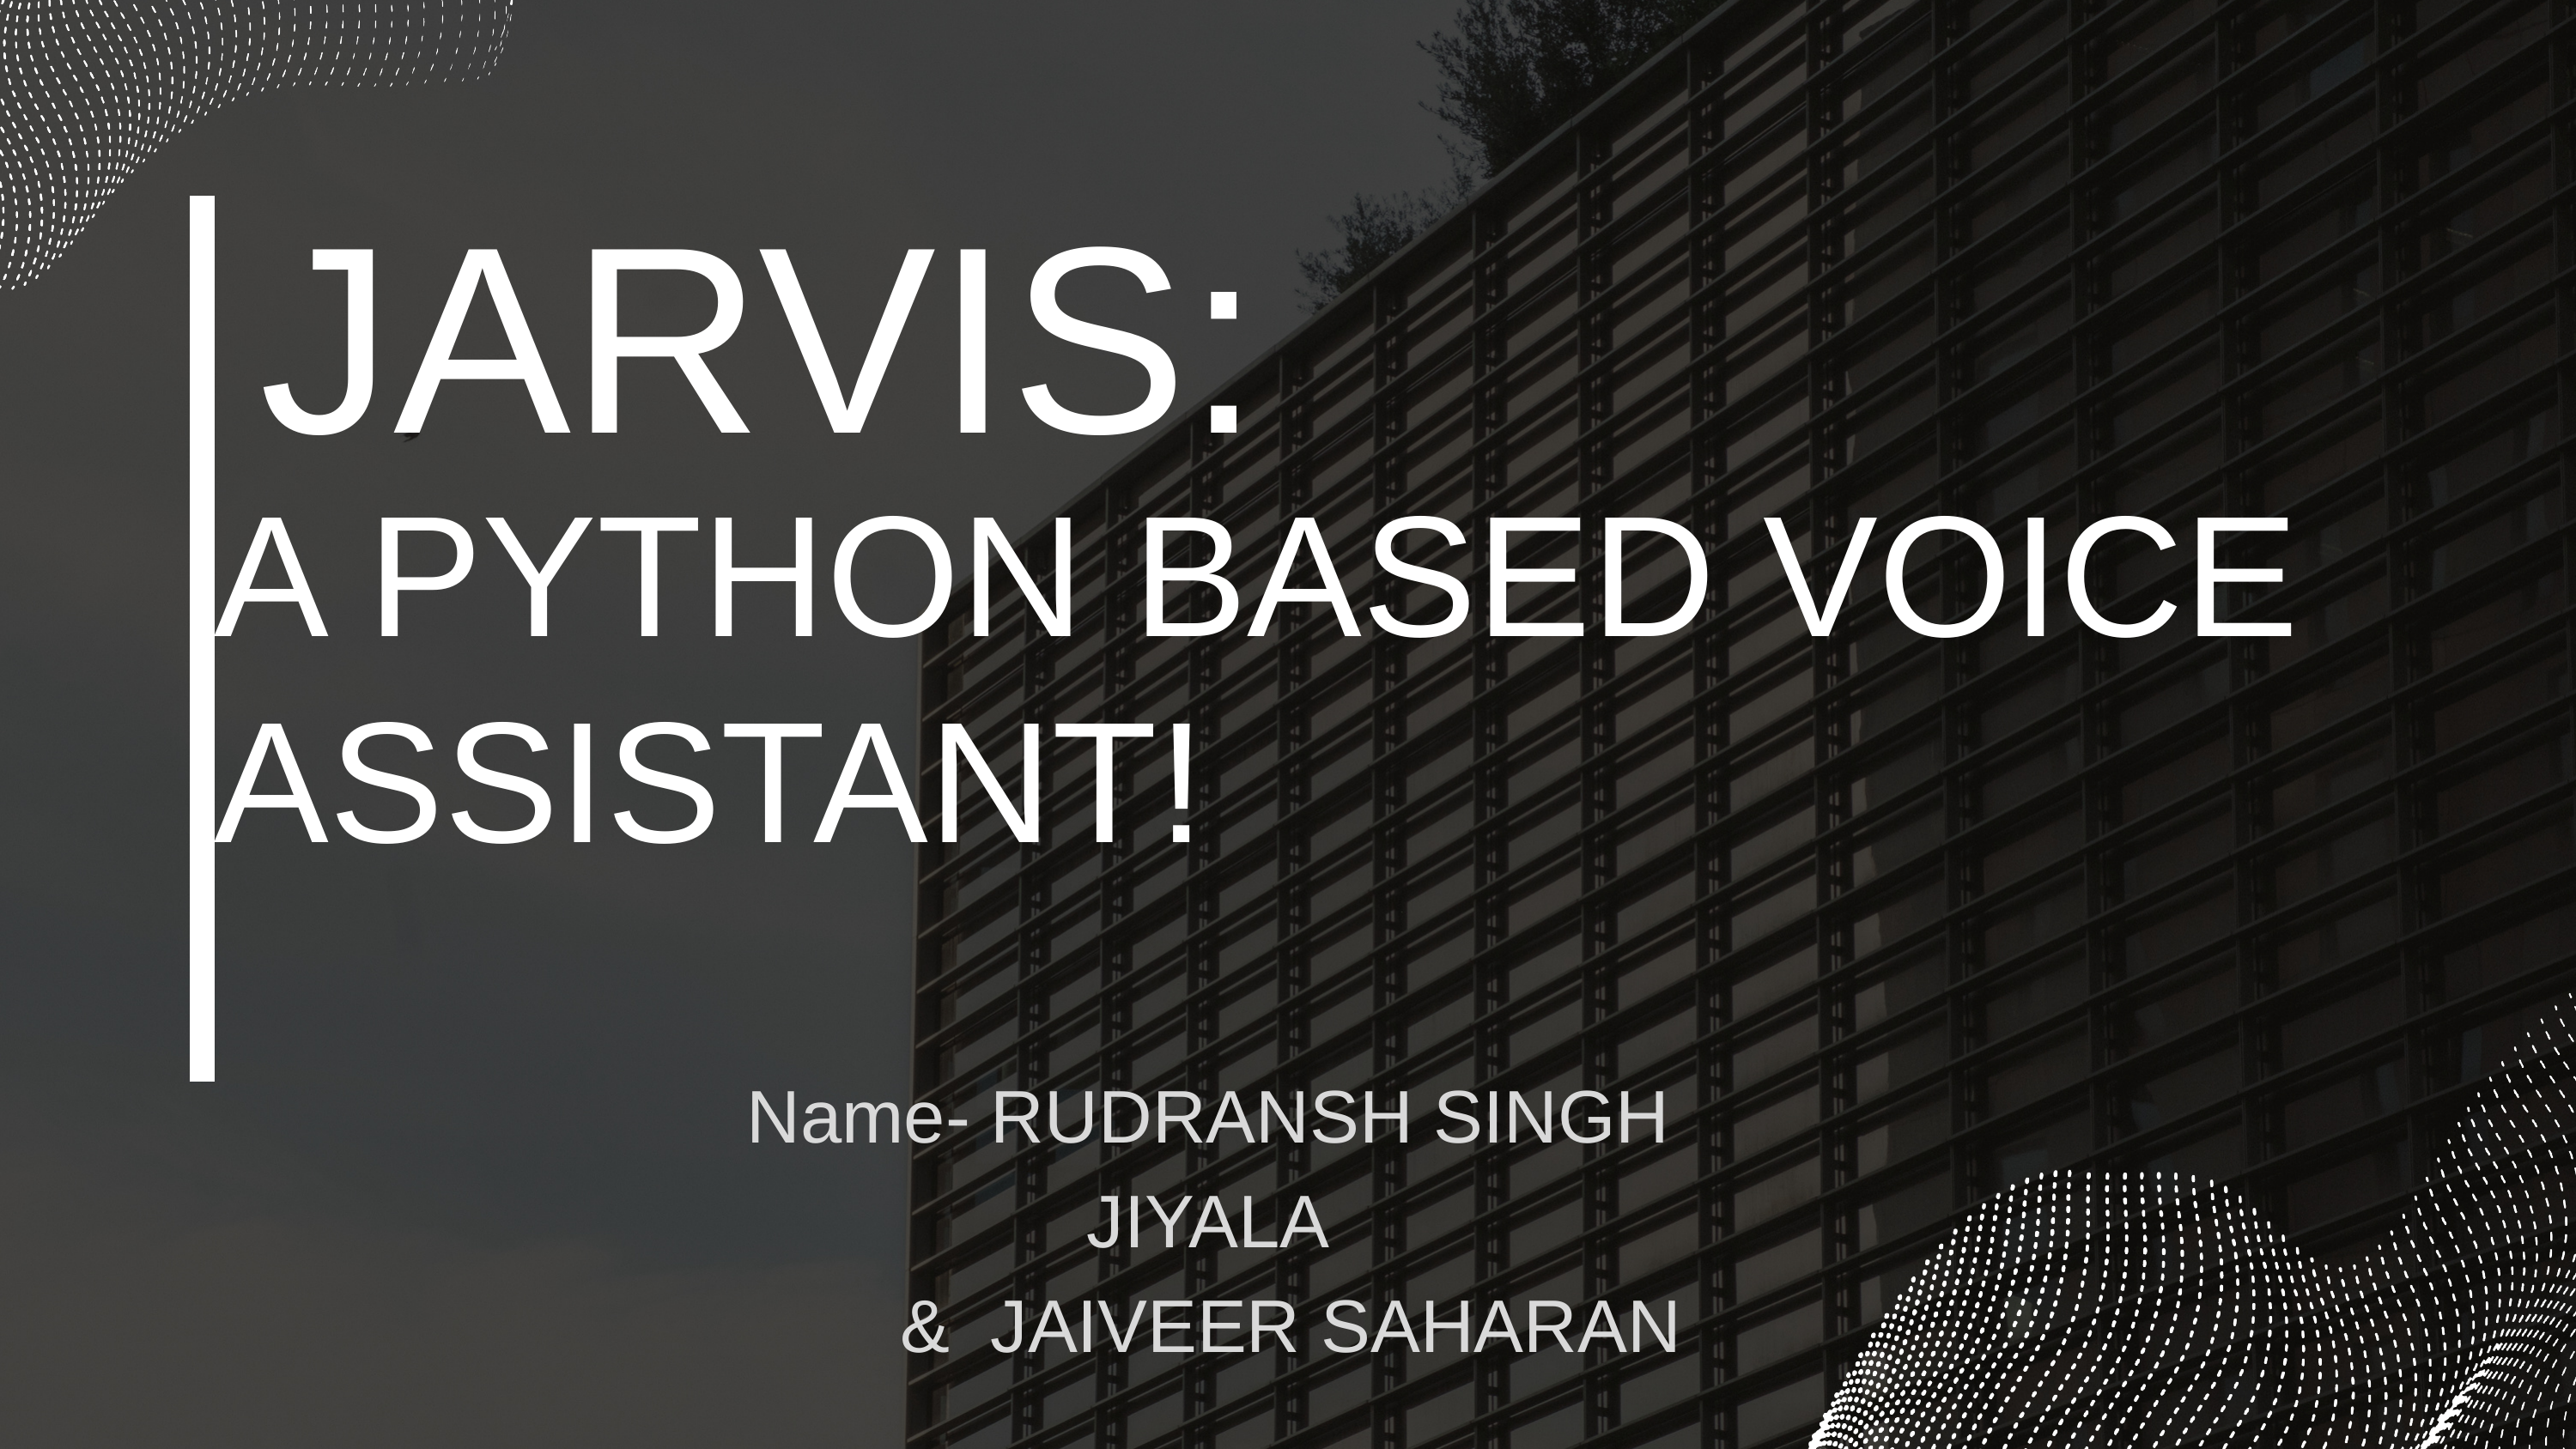

JARVIS:

A PYTHON BASED VOICE ASSISTANT!

Name- RUDRANSH SINGH JIYALA
        &  JAIVEER SAHARAN